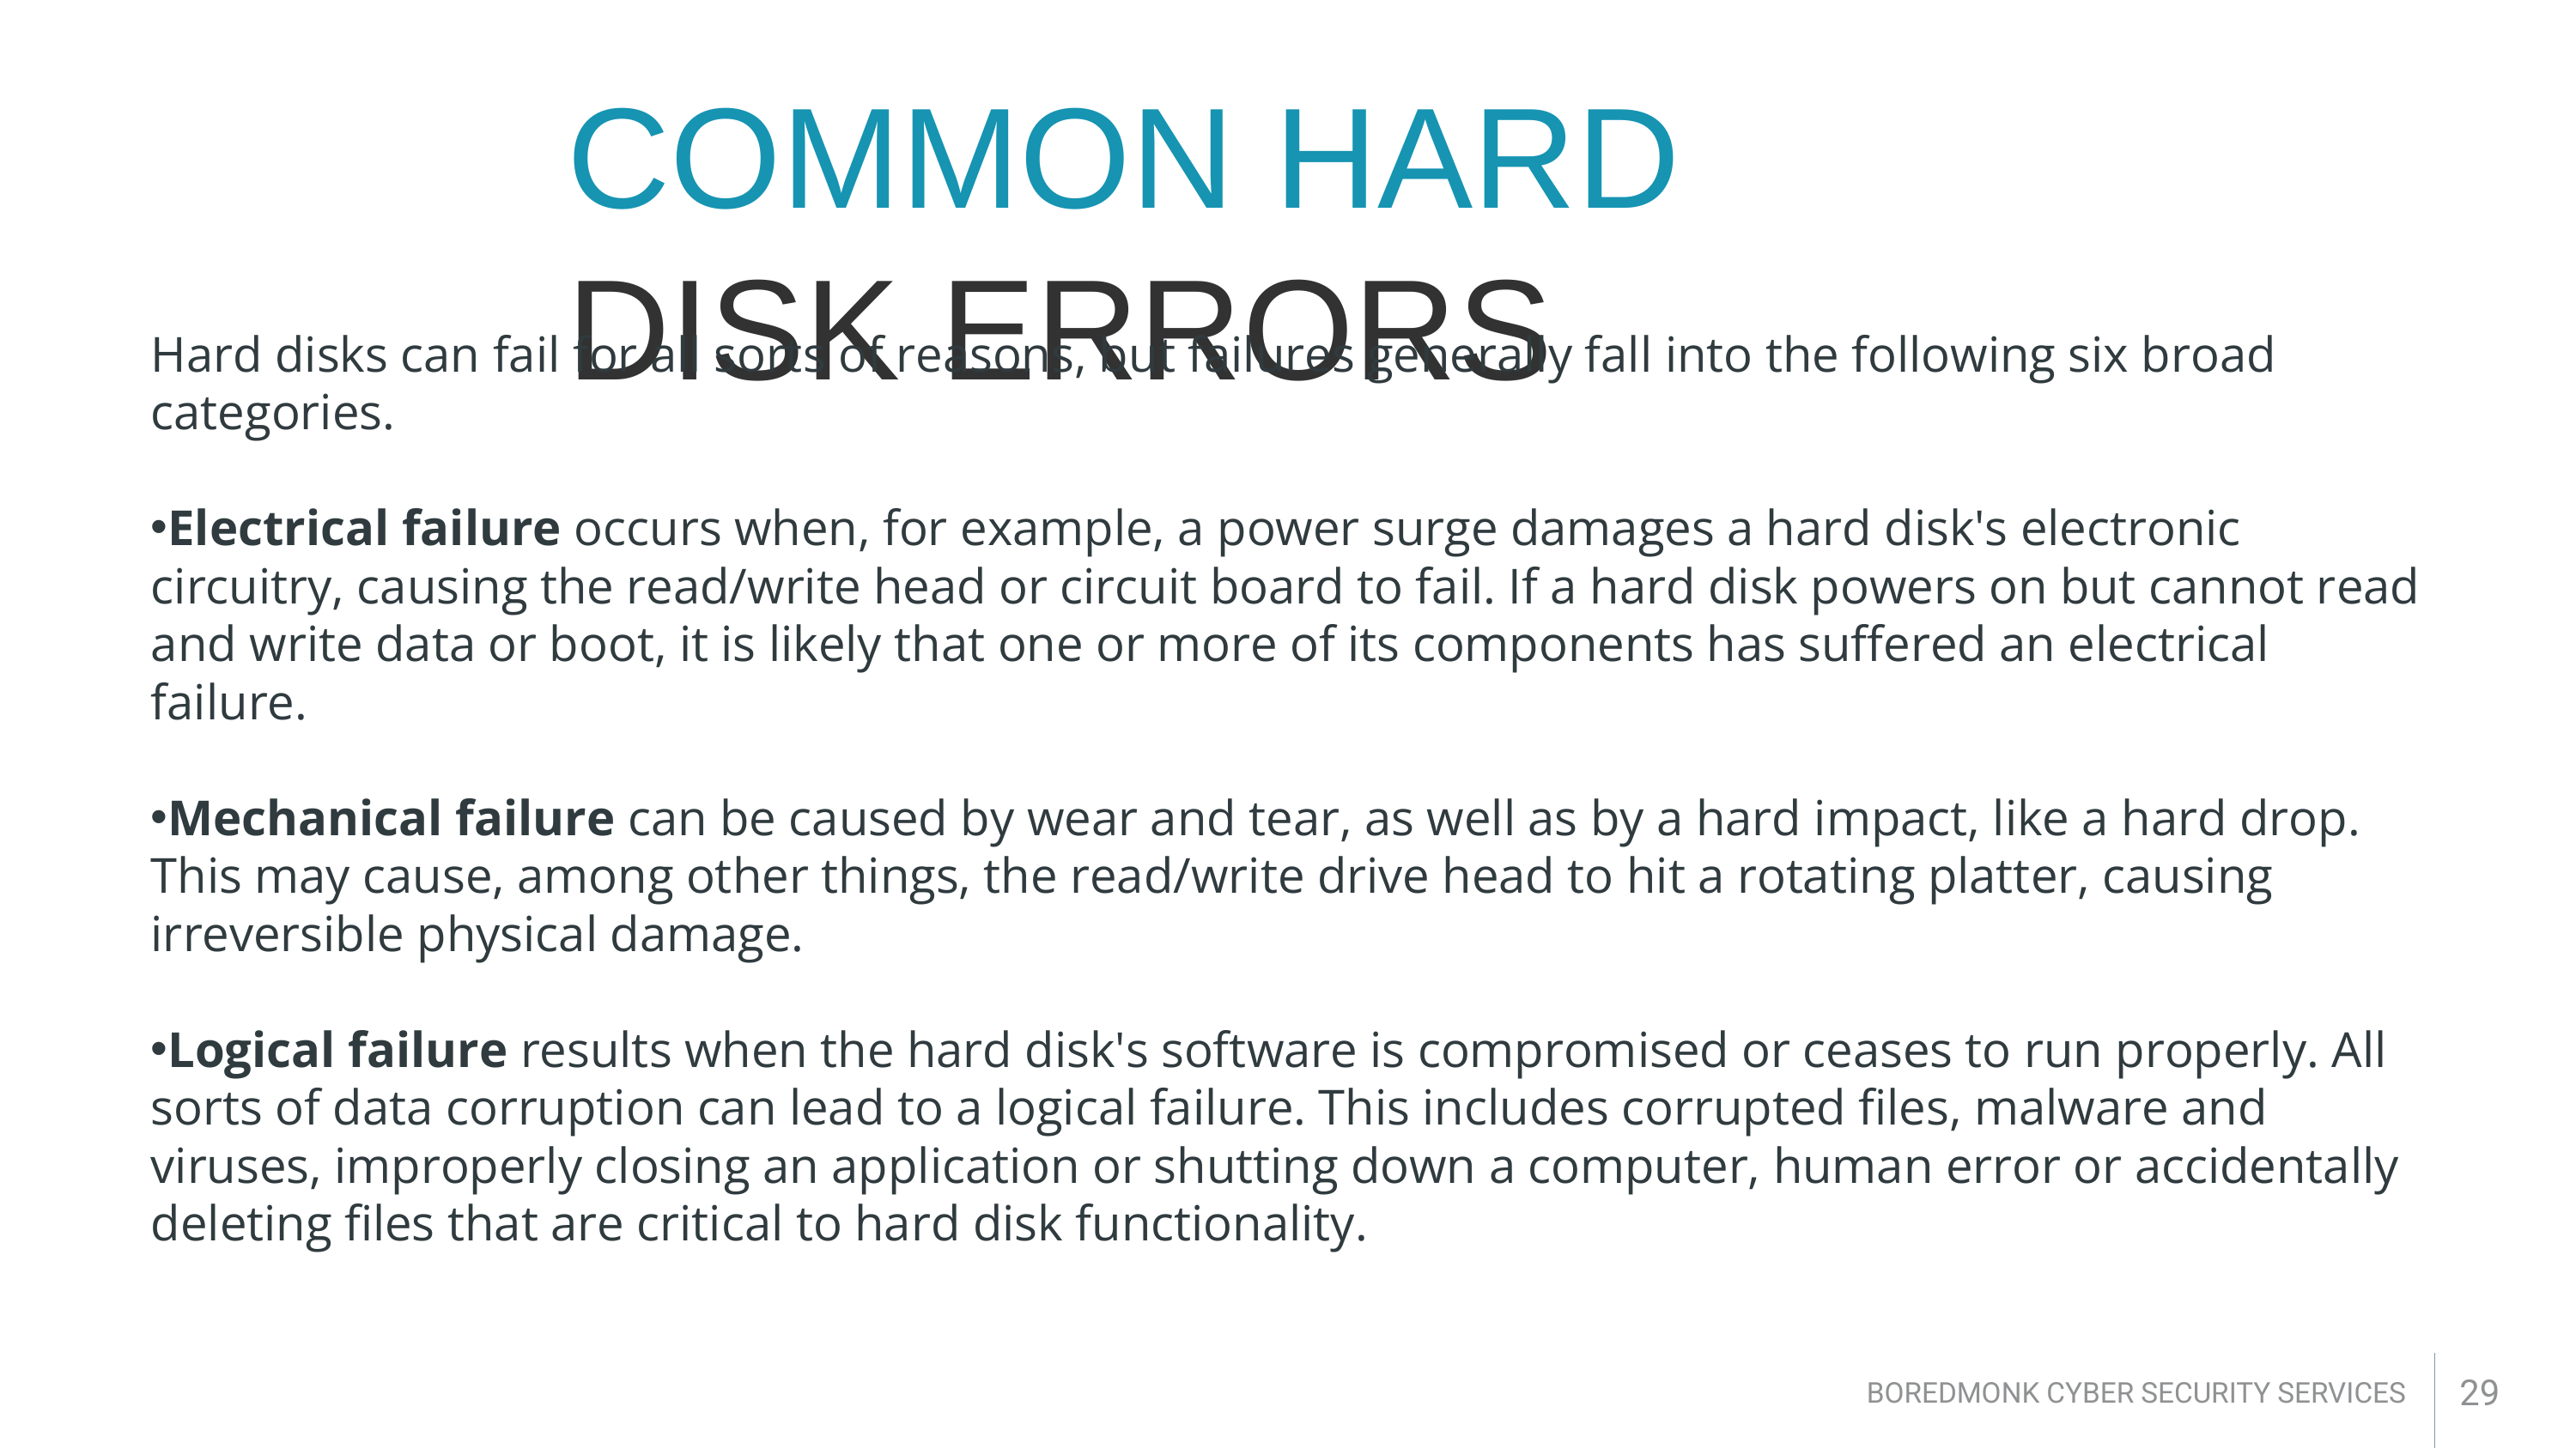

COMMON HARD DISK ERRORS
Hard disks can fail for all sorts of reasons, but failures generally fall into the following six broad categories.

Electrical failure occurs when, for example, a power surge damages a hard disk's electronic circuitry, causing the read/write head or circuit board to fail. If a hard disk powers on but cannot read and write data or boot, it is likely that one or more of its components has suffered an electrical failure.

Mechanical failure can be caused by wear and tear, as well as by a hard impact, like a hard drop. This may cause, among other things, the read/write drive head to hit a rotating platter, causing irreversible physical damage.

Logical failure results when the hard disk's software is compromised or ceases to run properly. All sorts of data corruption can lead to a logical failure. This includes corrupted files, malware and viruses, improperly closing an application or shutting down a computer, human error or accidentally deleting files that are critical to hard disk functionality.
29
BOREDMONK CYBER SECURITY SERVICES